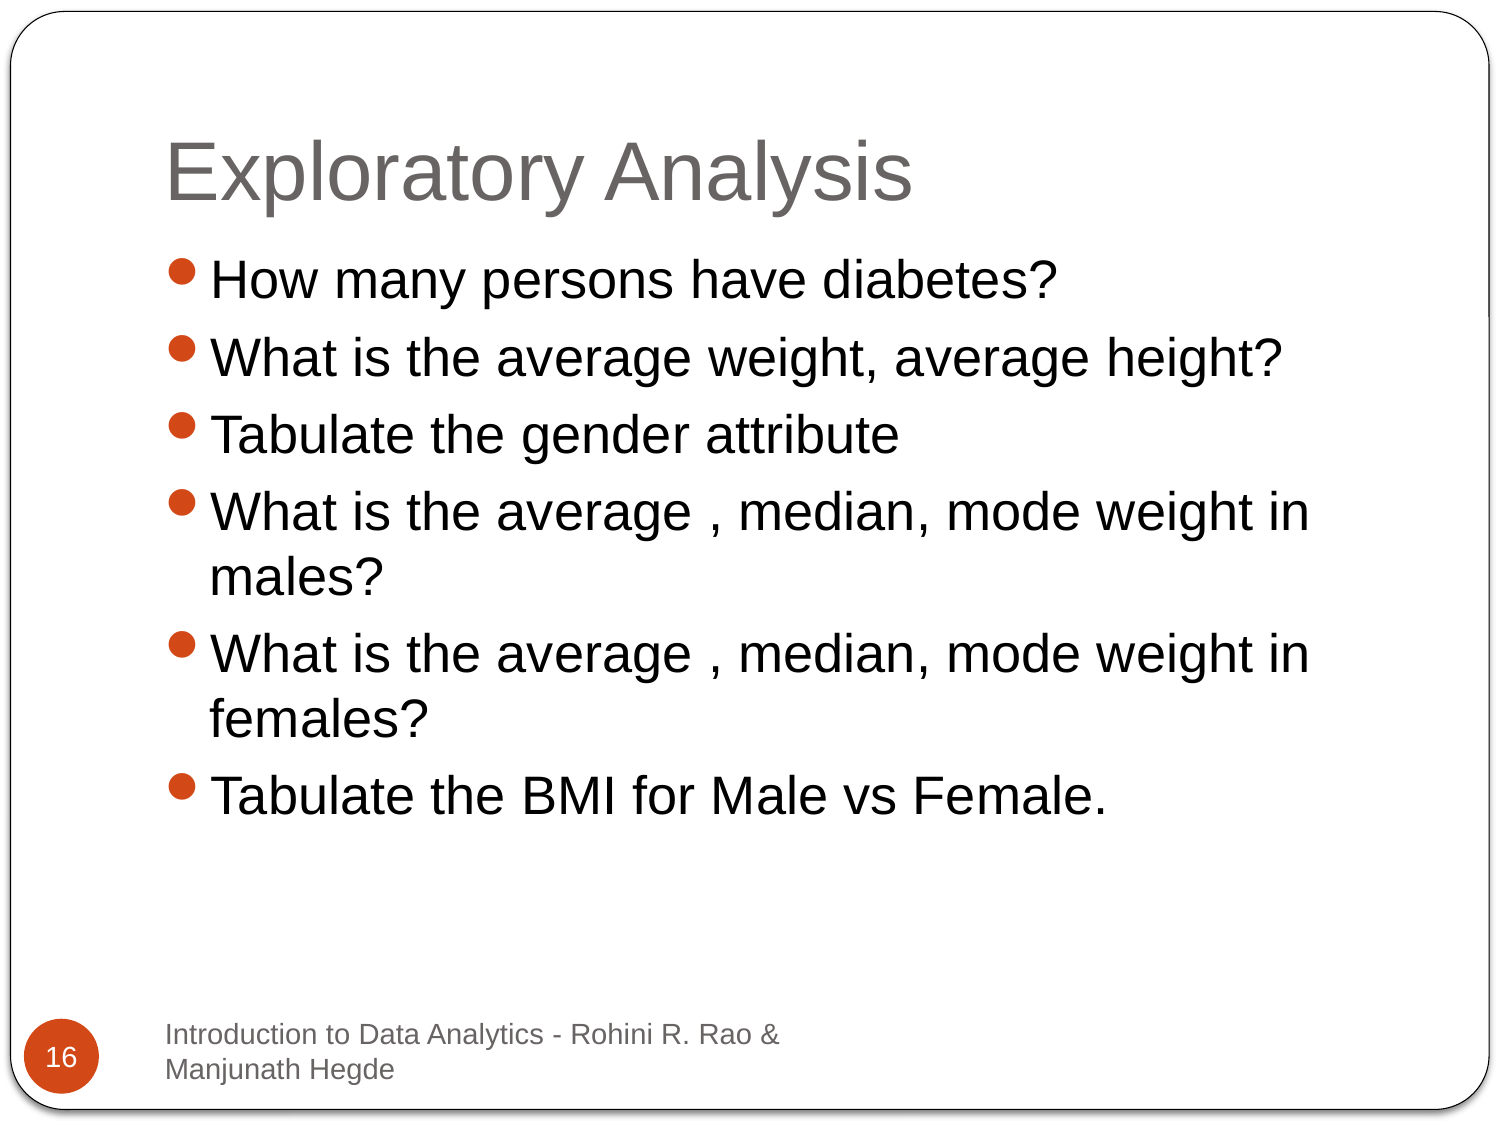

# Exploratory Analysis
How many persons have diabetes?
What is the average weight, average height?
Tabulate the gender attribute
What is the average , median, mode weight in males?
What is the average , median, mode weight in females?
Tabulate the BMI for Male vs Female.

Introduction to Data Analytics - Rohini R. Rao & Manjunath Hegde
16